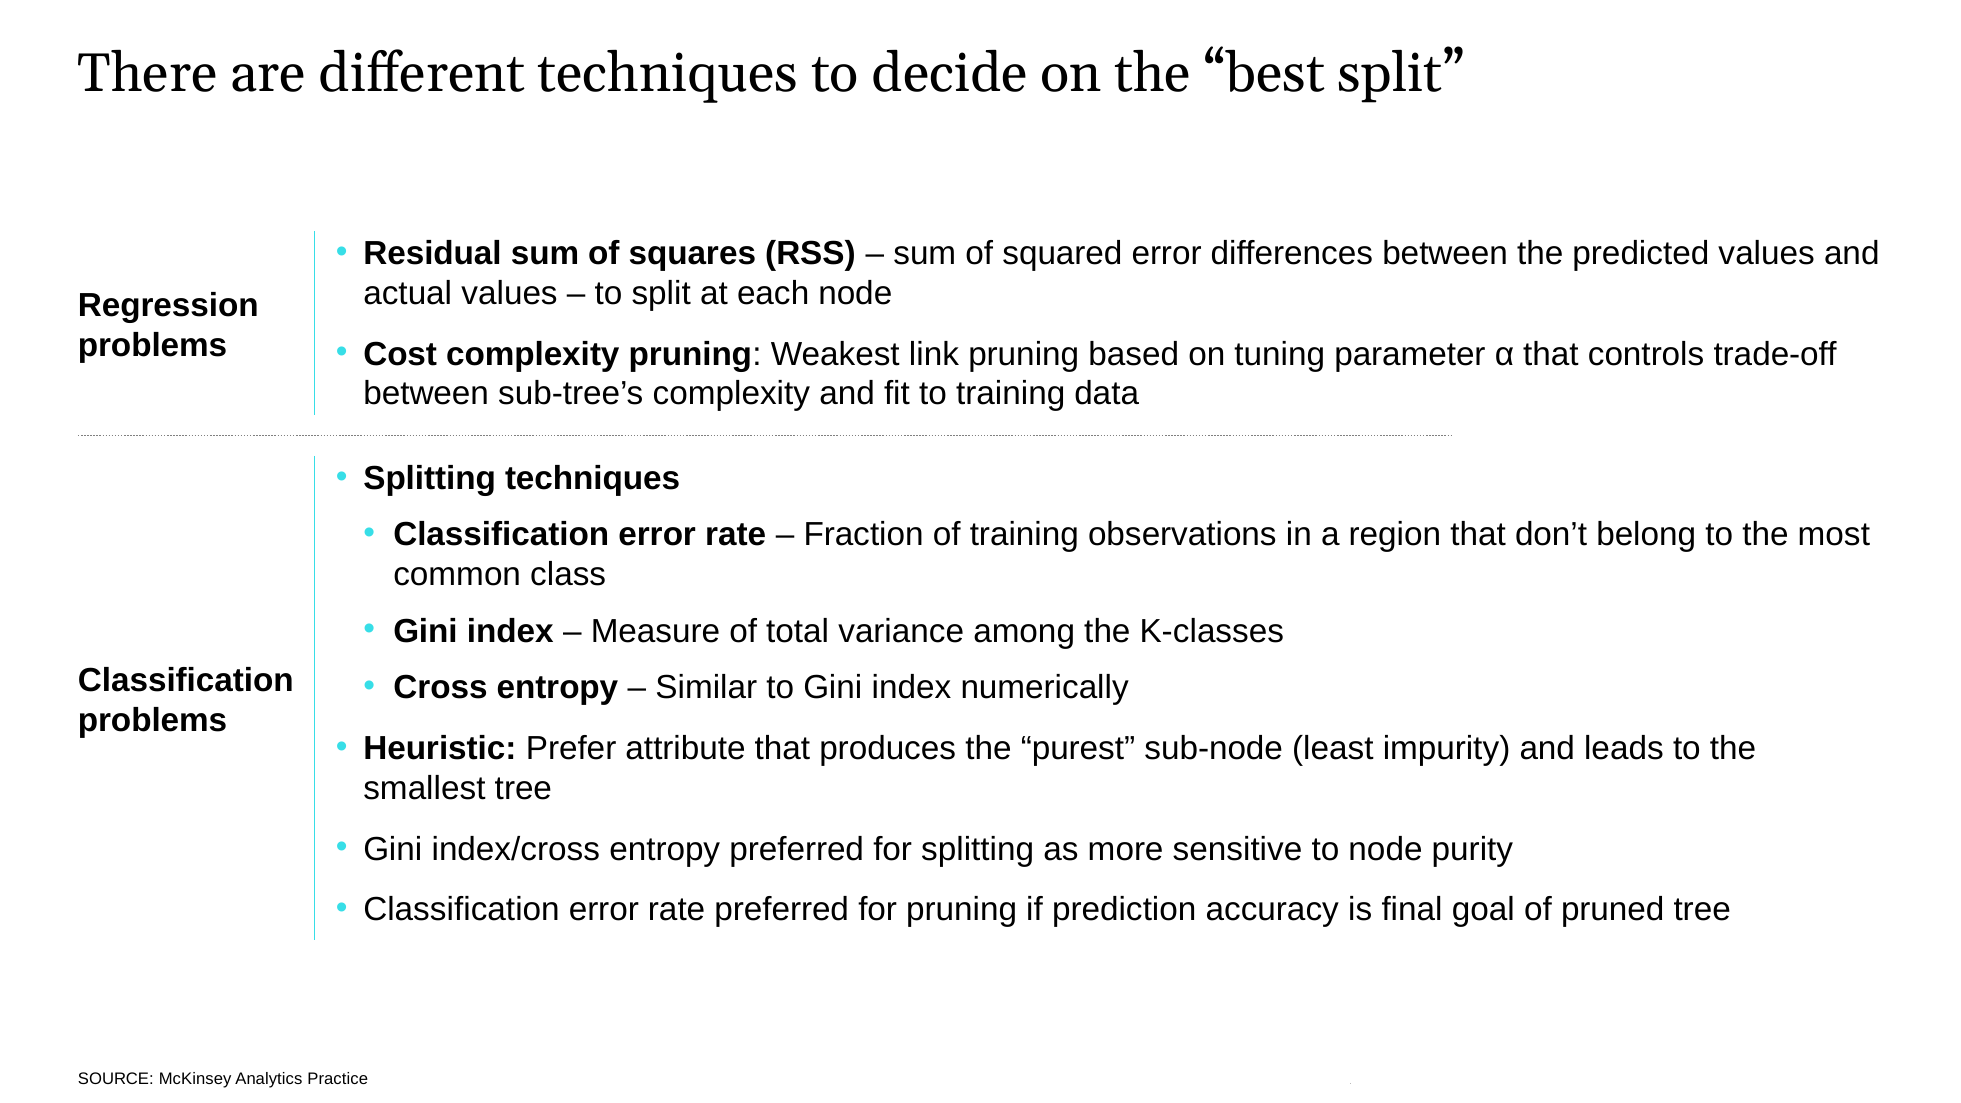

# There are different techniques to decide on the “best split”
Regression problems
Residual sum of squares (RSS) – sum of squared error differences between the predicted values and actual values – to split at each node
Cost complexity pruning: Weakest link pruning based on tuning parameter α that controls trade-off between sub-tree’s complexity and fit to training data
Splitting techniques
Classification error rate – Fraction of training observations in a region that don’t belong to the most common class
Gini index – Measure of total variance among the K-classes
Cross entropy – Similar to Gini index numerically
Heuristic: Prefer attribute that produces the “purest” sub-node (least impurity) and leads to the
smallest tree
Gini index/cross entropy preferred for splitting as more sensitive to node purity
Classification error rate preferred for pruning if prediction accuracy is final goal of pruned tree
Classification problems

SOURCE: McKinsey Analytics Practice